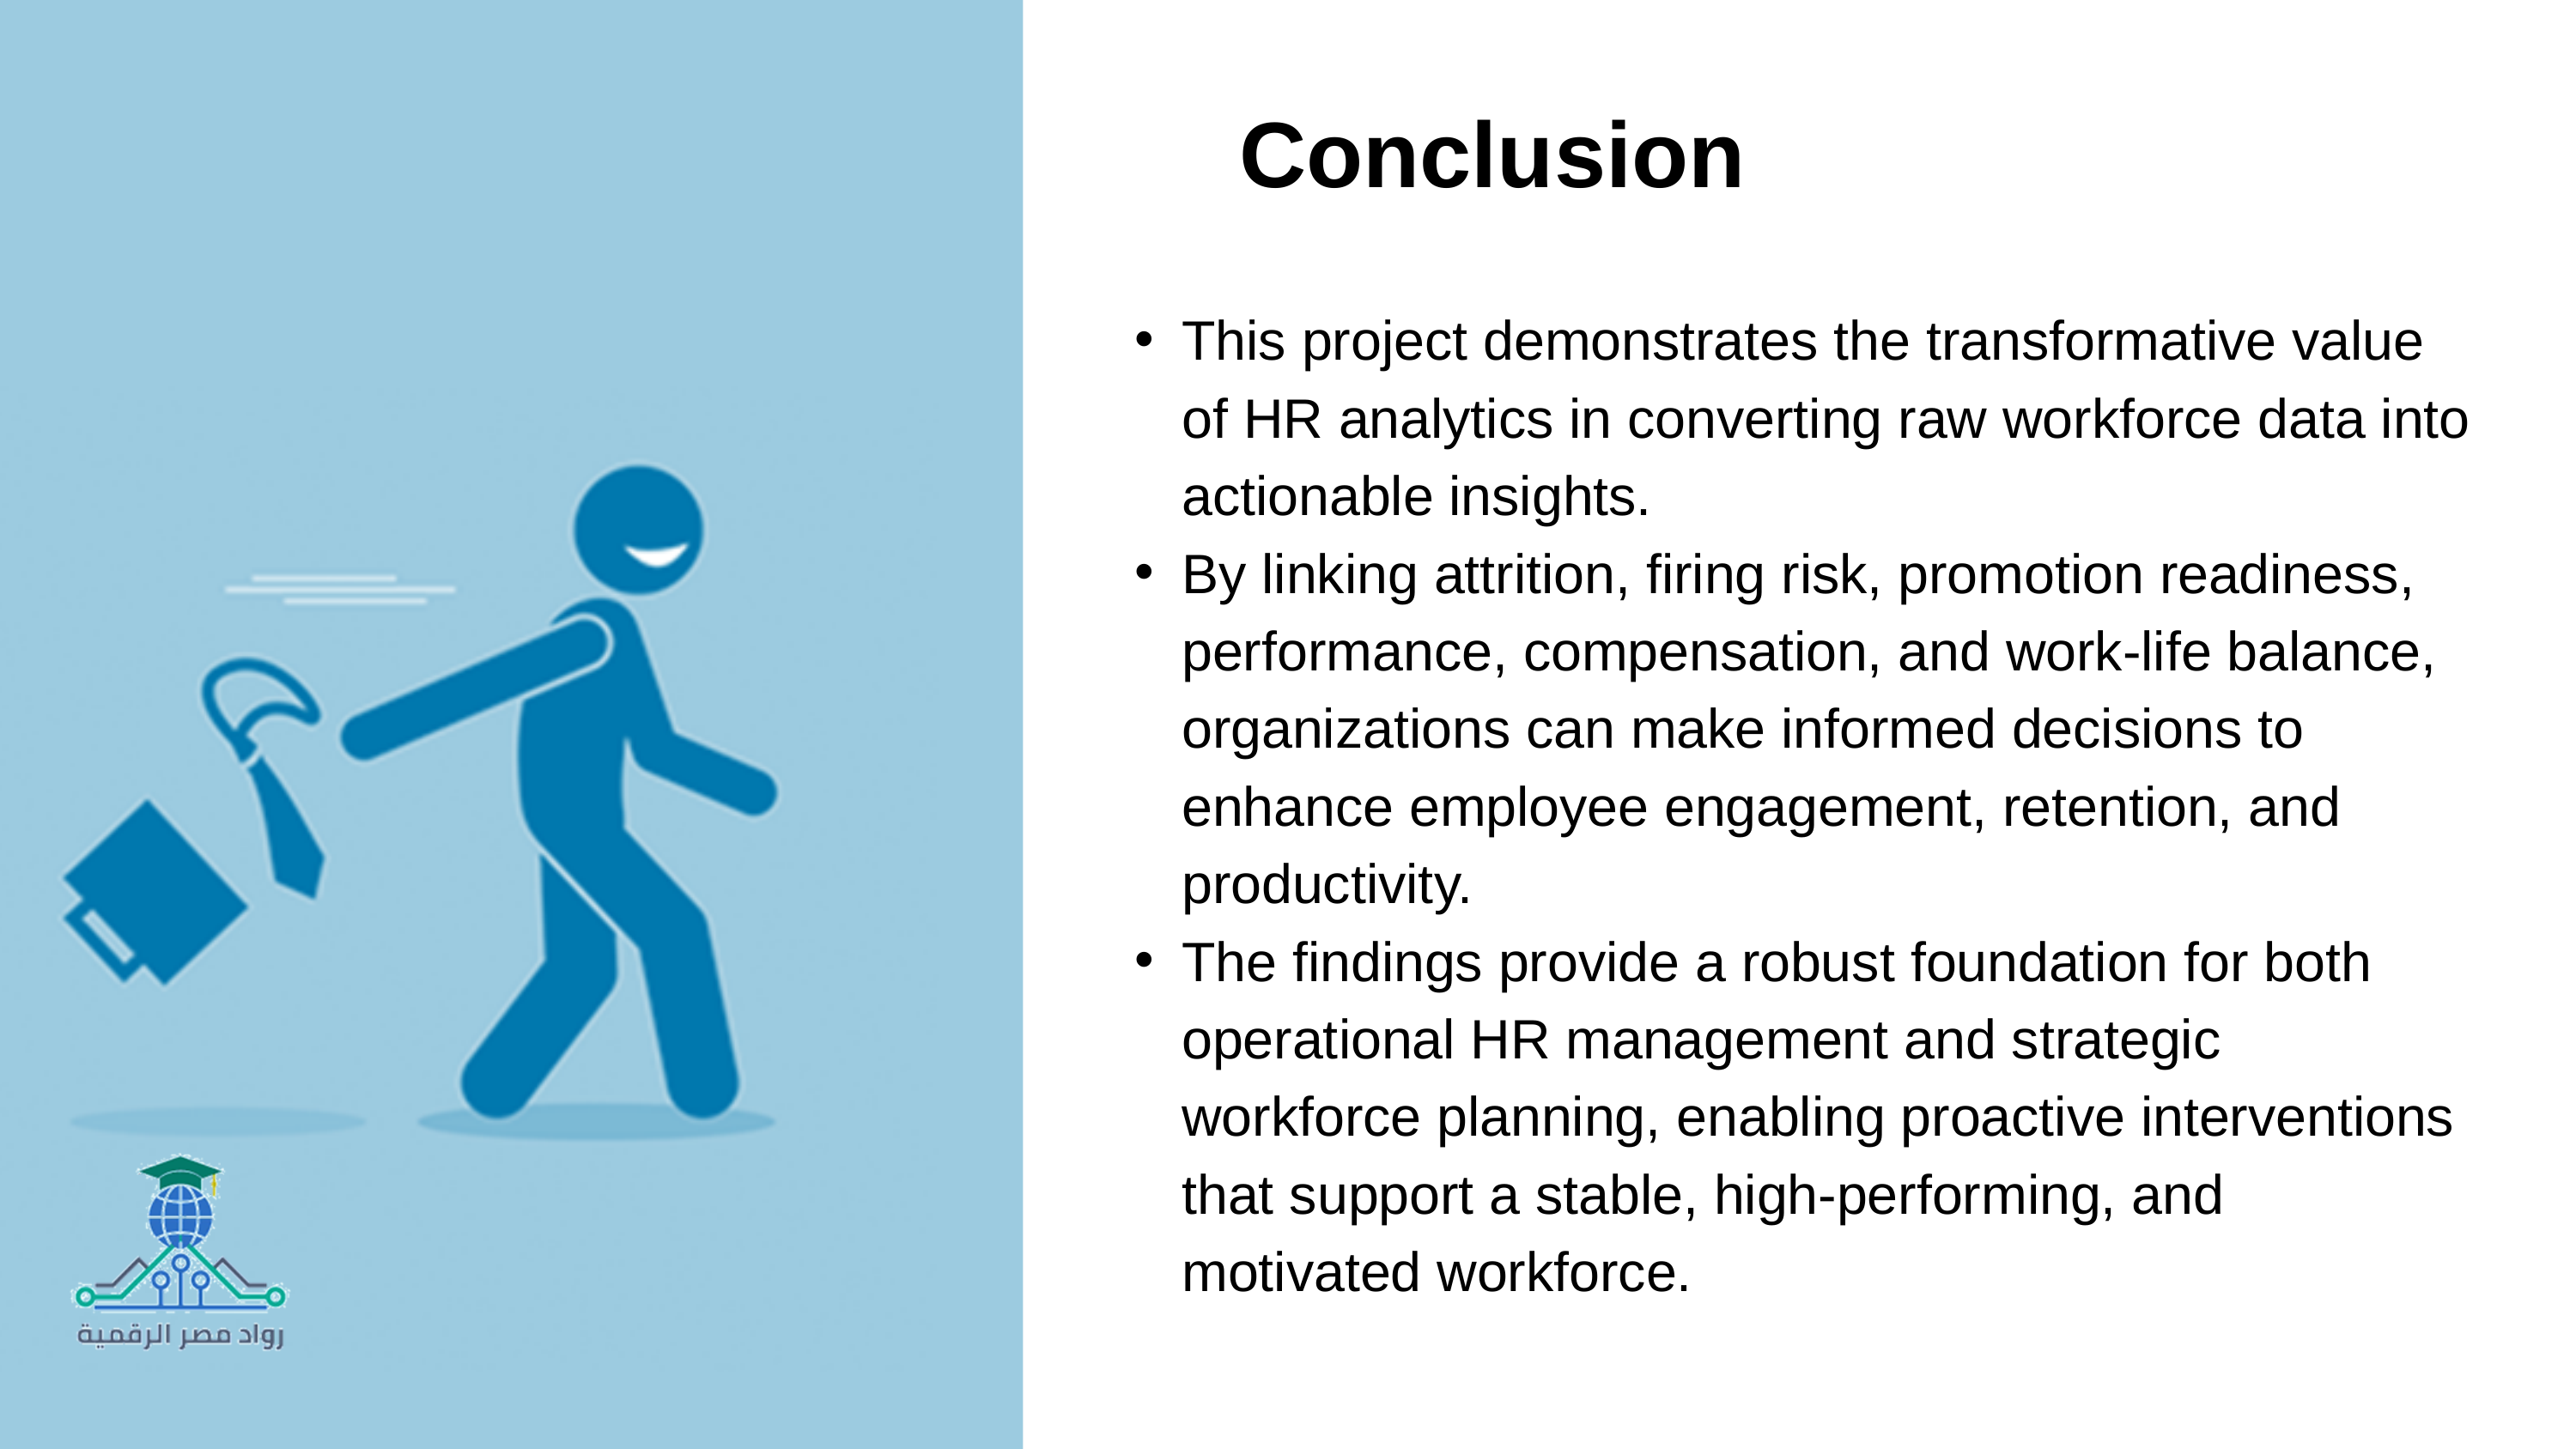

Conclusion
This project demonstrates the transformative value of HR analytics in converting raw workforce data into actionable insights.
By linking attrition, firing risk, promotion readiness, performance, compensation, and work-life balance, organizations can make informed decisions to enhance employee engagement, retention, and productivity.
The findings provide a robust foundation for both operational HR management and strategic workforce planning, enabling proactive interventions that support a stable, high-performing, and motivated workforce.